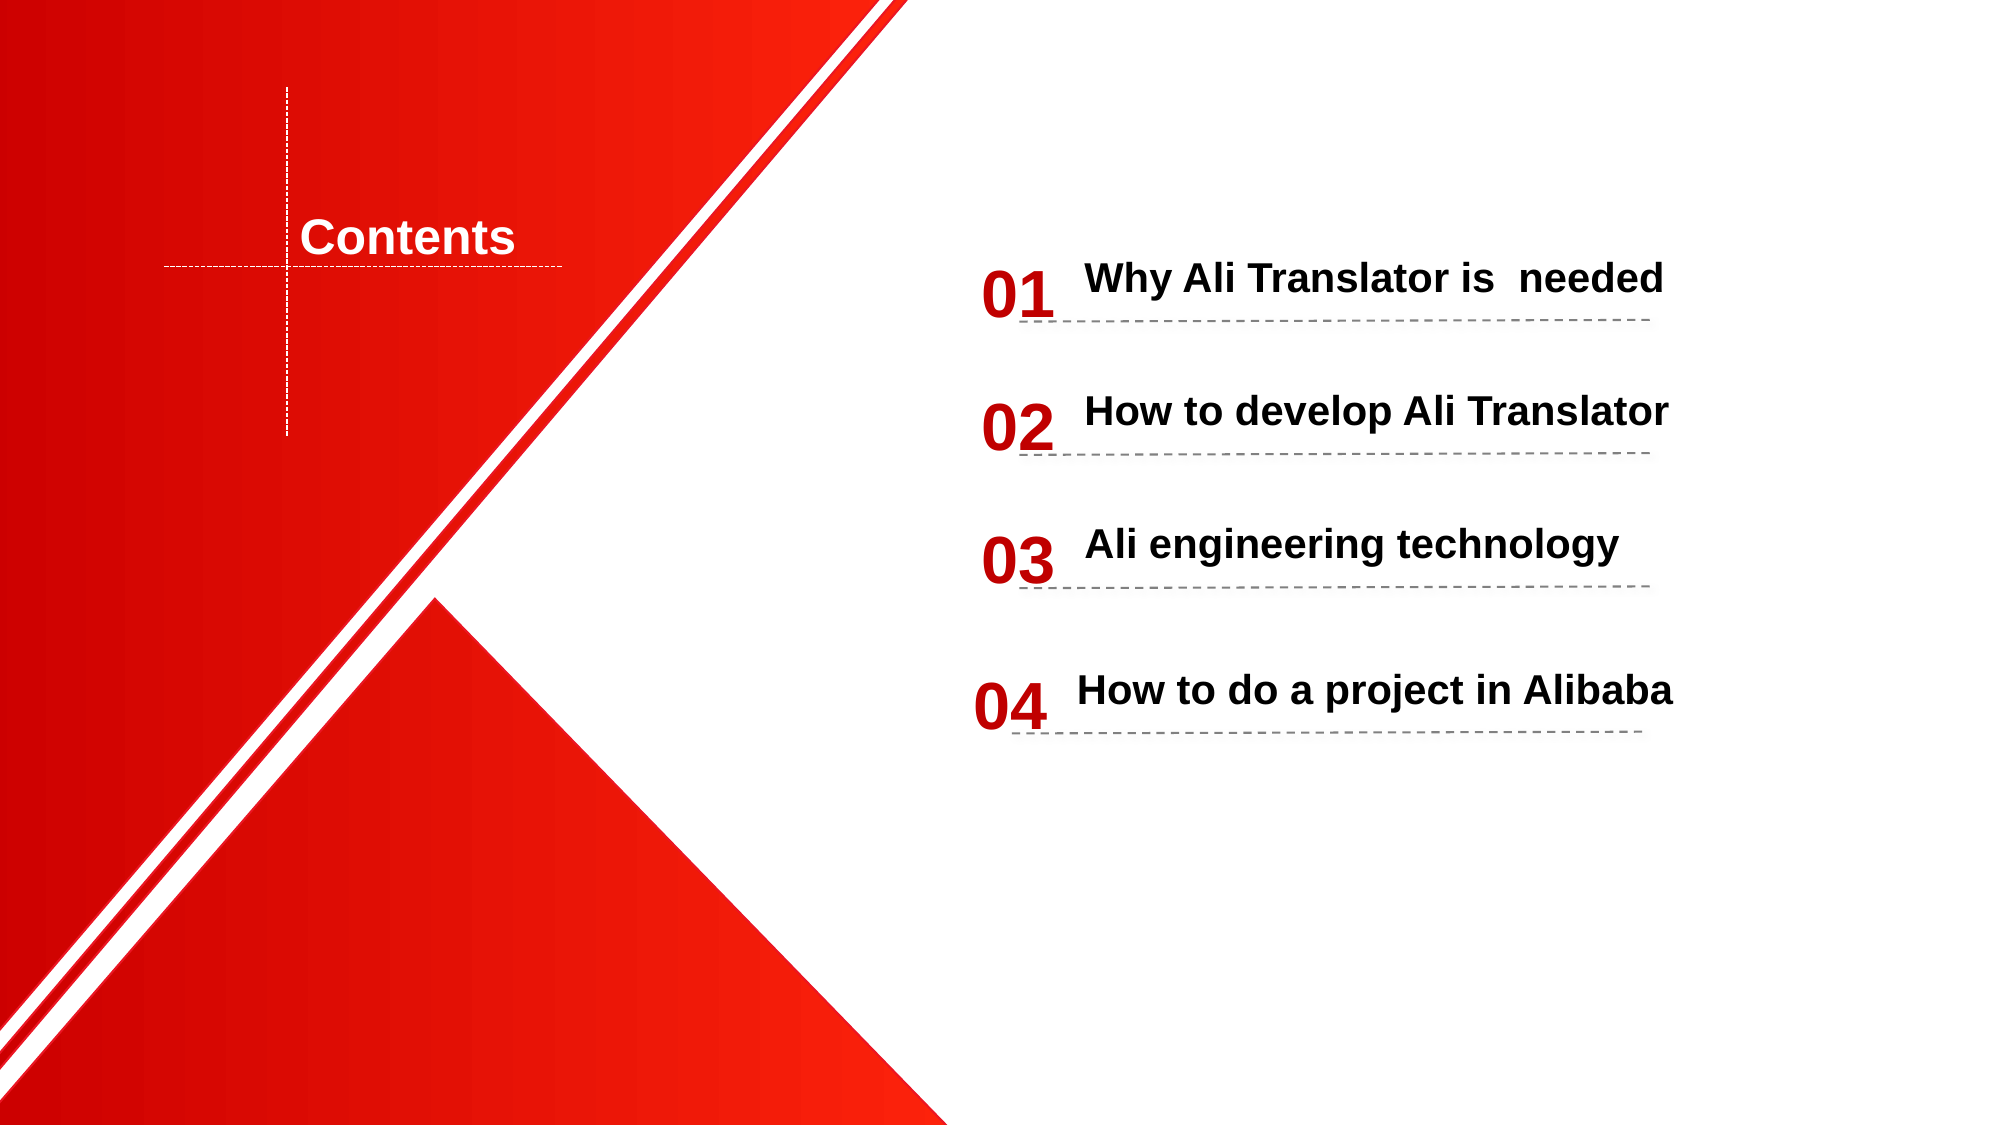

Contents
01
Why Ali Translator is  needed
02
How to develop Ali Translator
03
Ali engineering technology

04
How to do a project in Alibaba